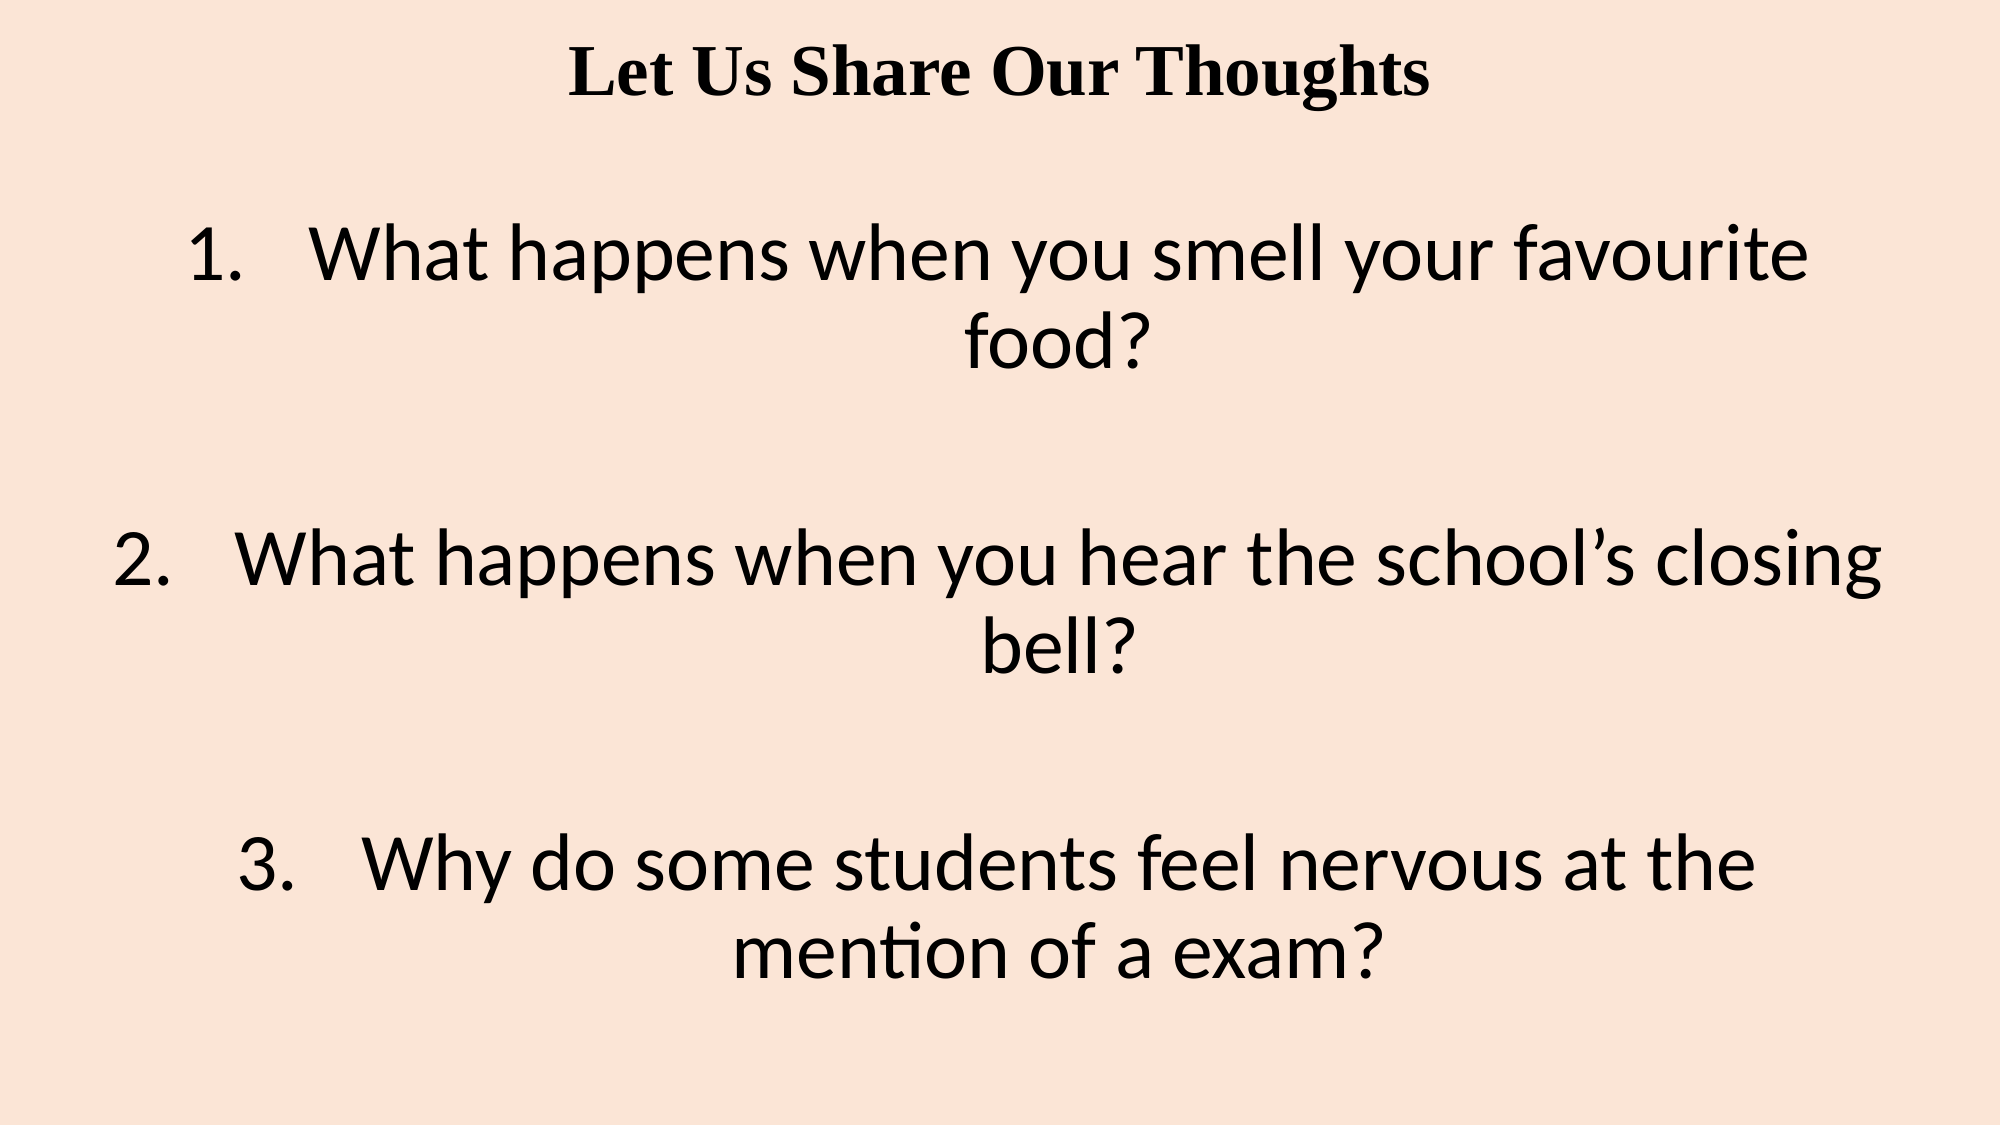

# Let Us Share Our Thoughts
What happens when you smell your favourite food?

What happens when you hear the school’s closing bell?

Why do some students feel nervous at the mention of a exam?